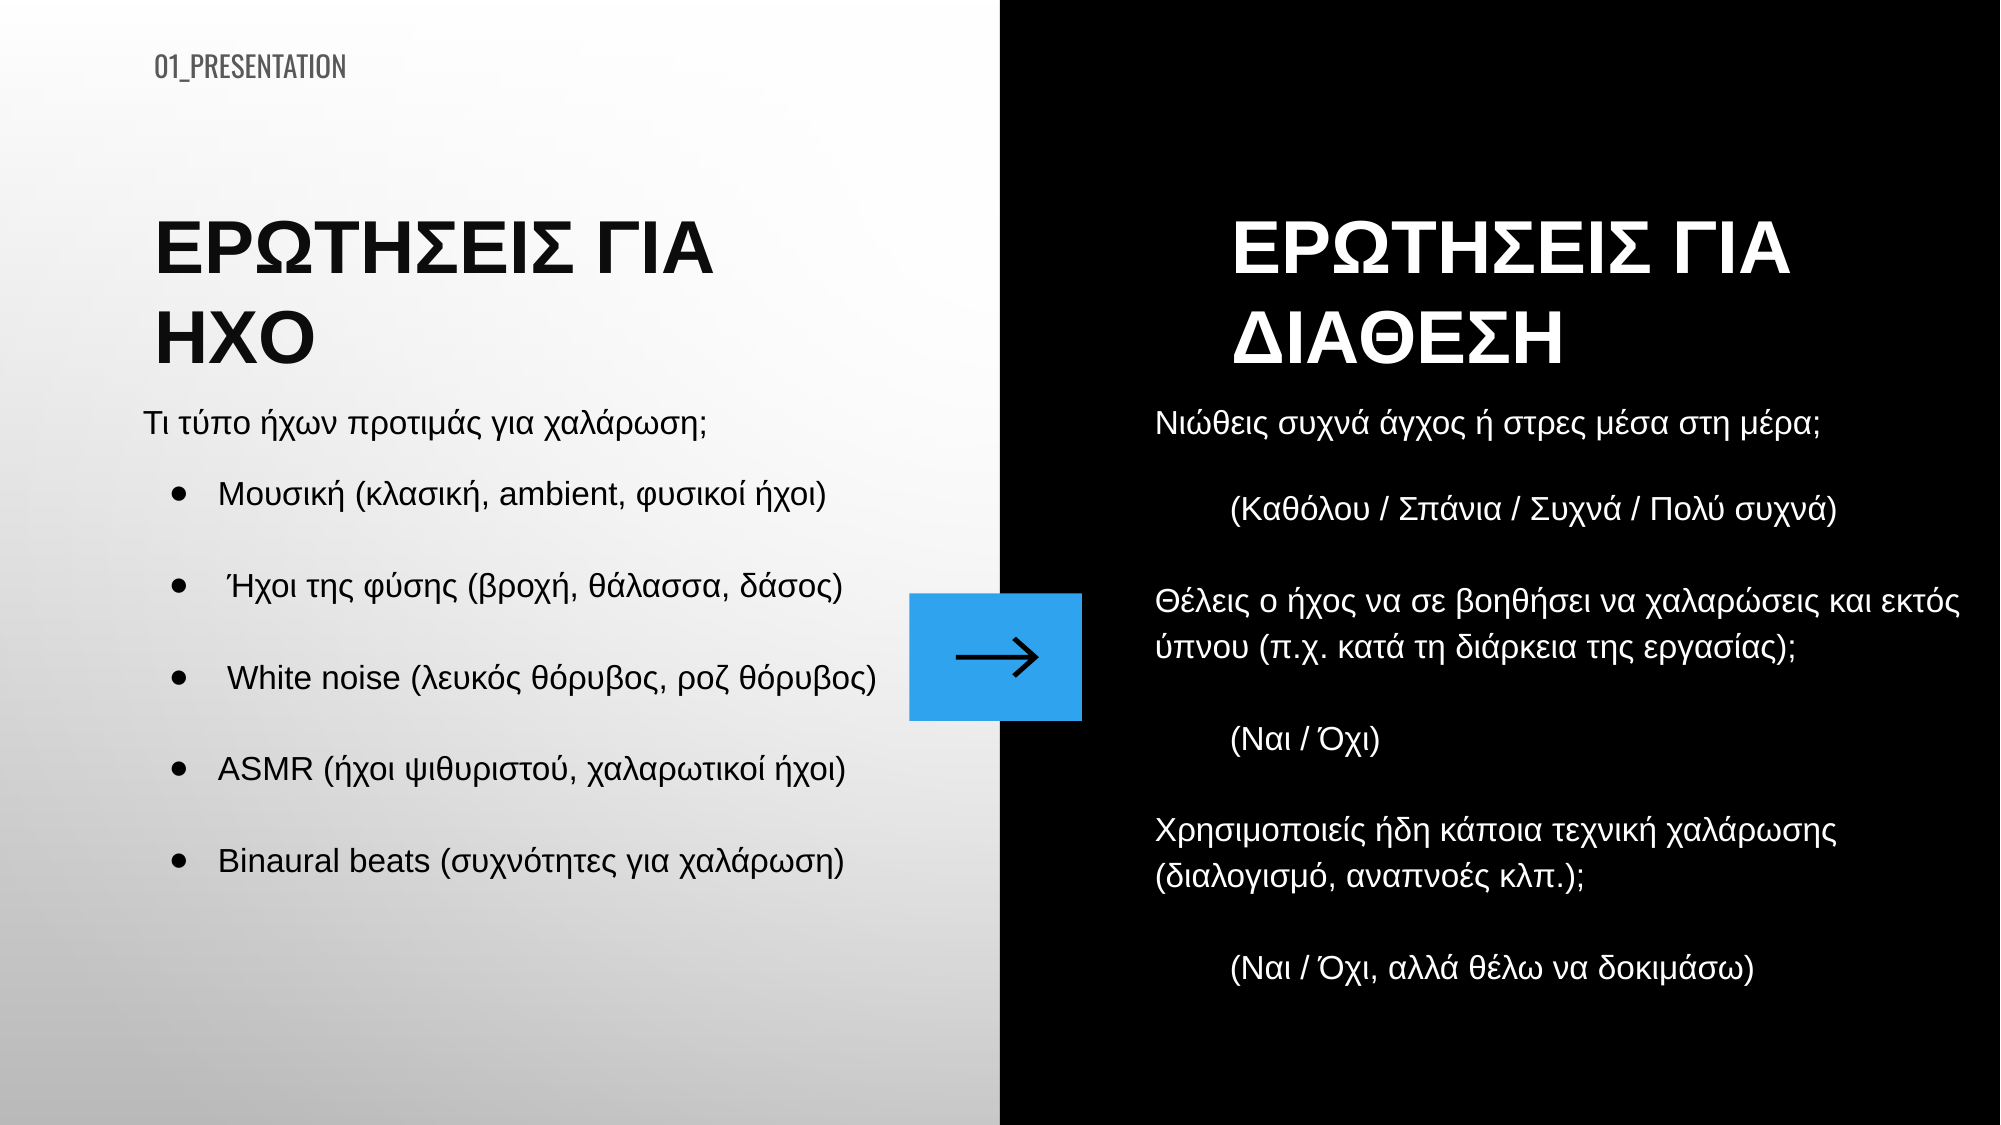

01_PRESENTATION
ΕΡΩΤΗΣΕΙΣ ΓΙΑ ΗΧΟ
ΕΡΩΤΗΣΕΙΣ ΓΙΑ ΔΙΑΘΕΣΗ
Τι τύπο ήχων προτιμάς για χαλάρωση;
Μουσική (κλασική, ambient, φυσικοί ήχοι)
 Ήχοι της φύσης (βροχή, θάλασσα, δάσος)
 White noise (λευκός θόρυβος, ροζ θόρυβος)
ASMR (ήχοι ψιθυριστού, χαλαρωτικοί ήχοι)
Binaural beats (συχνότητες για χαλάρωση)

Νιώθεις συχνά άγχος ή στρες μέσα στη μέρα;
(Καθόλου / Σπάνια / Συχνά / Πολύ συχνά)
Θέλεις ο ήχος να σε βοηθήσει να χαλαρώσεις και εκτός ύπνου (π.χ. κατά τη διάρκεια της εργασίας);
(Ναι / Όχι)
Χρησιμοποιείς ήδη κάποια τεχνική χαλάρωσης (διαλογισμό, αναπνοές κλπ.);
(Ναι / Όχι, αλλά θέλω να δοκιμάσω)